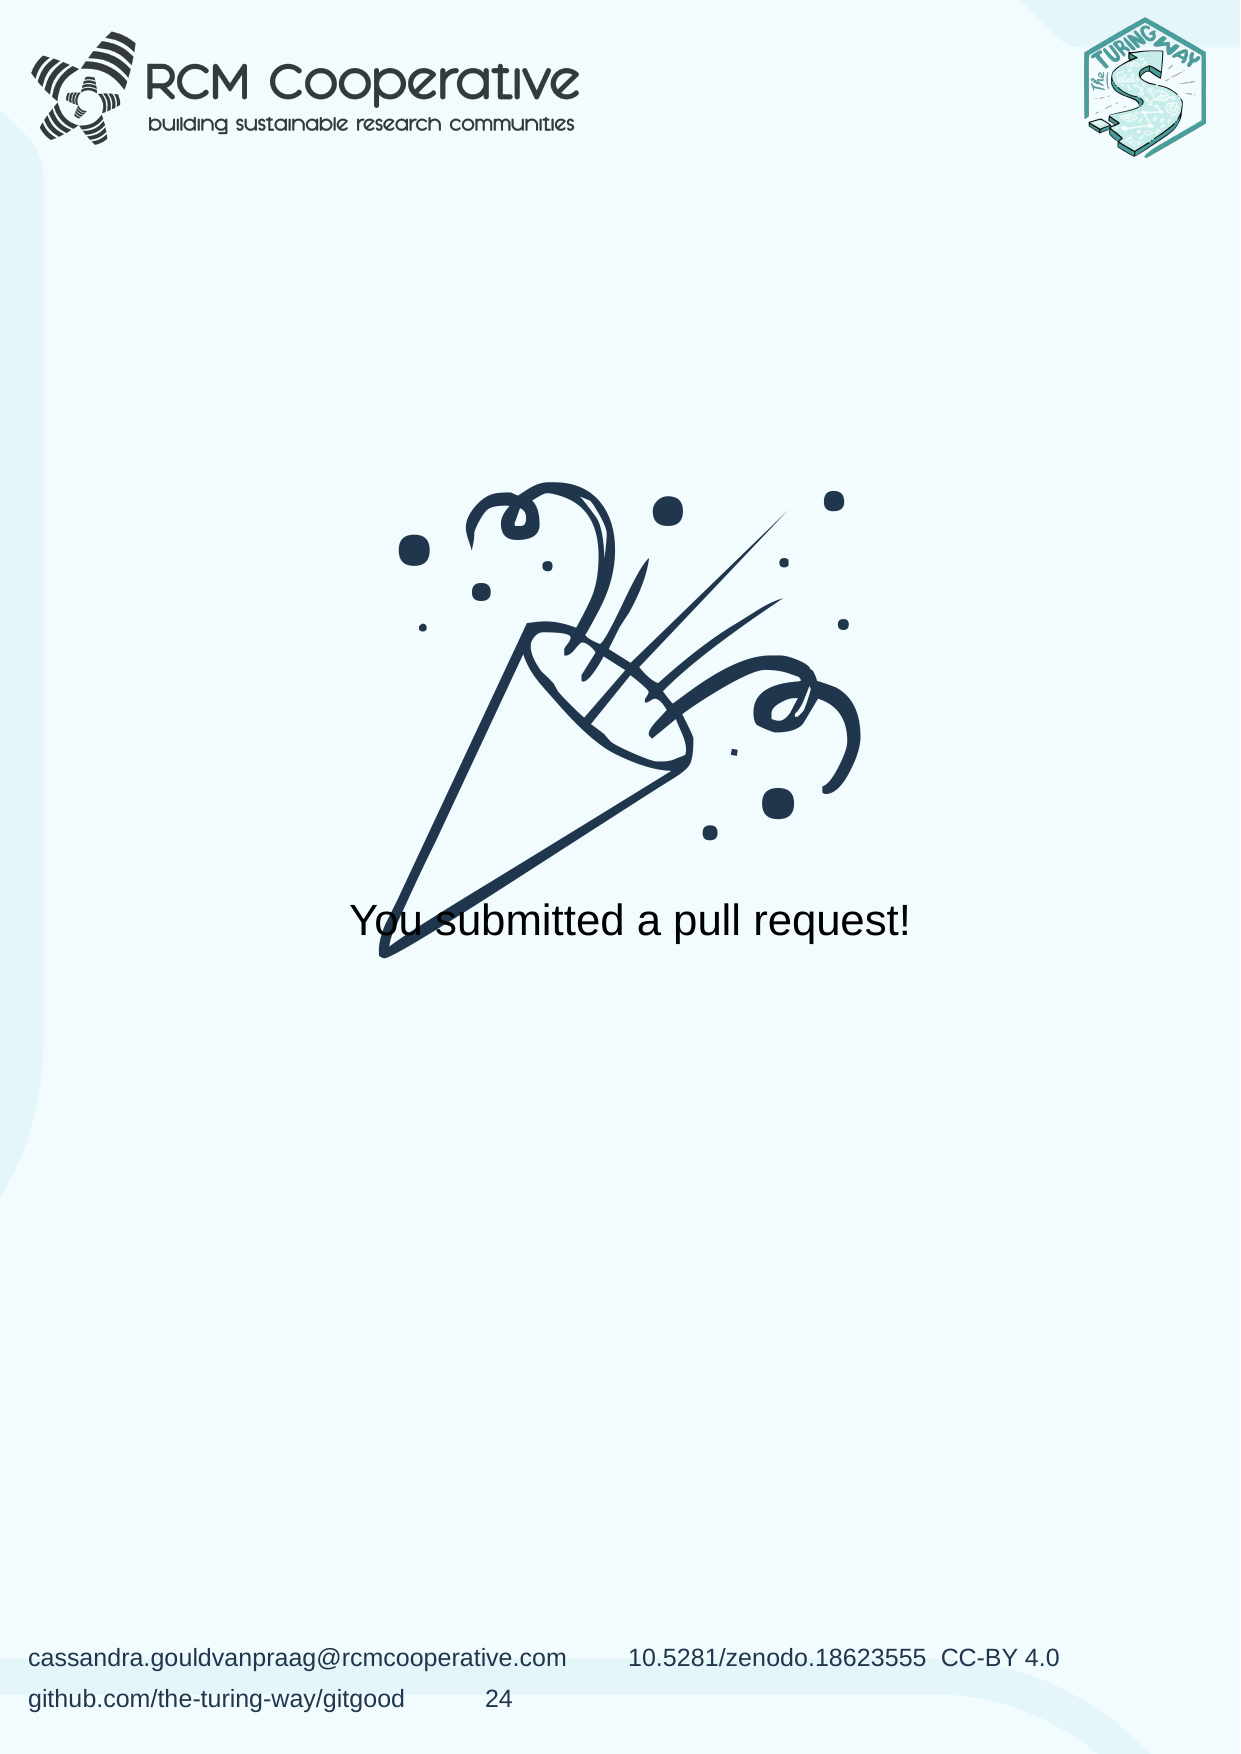

# 🎉
You submitted a pull request!